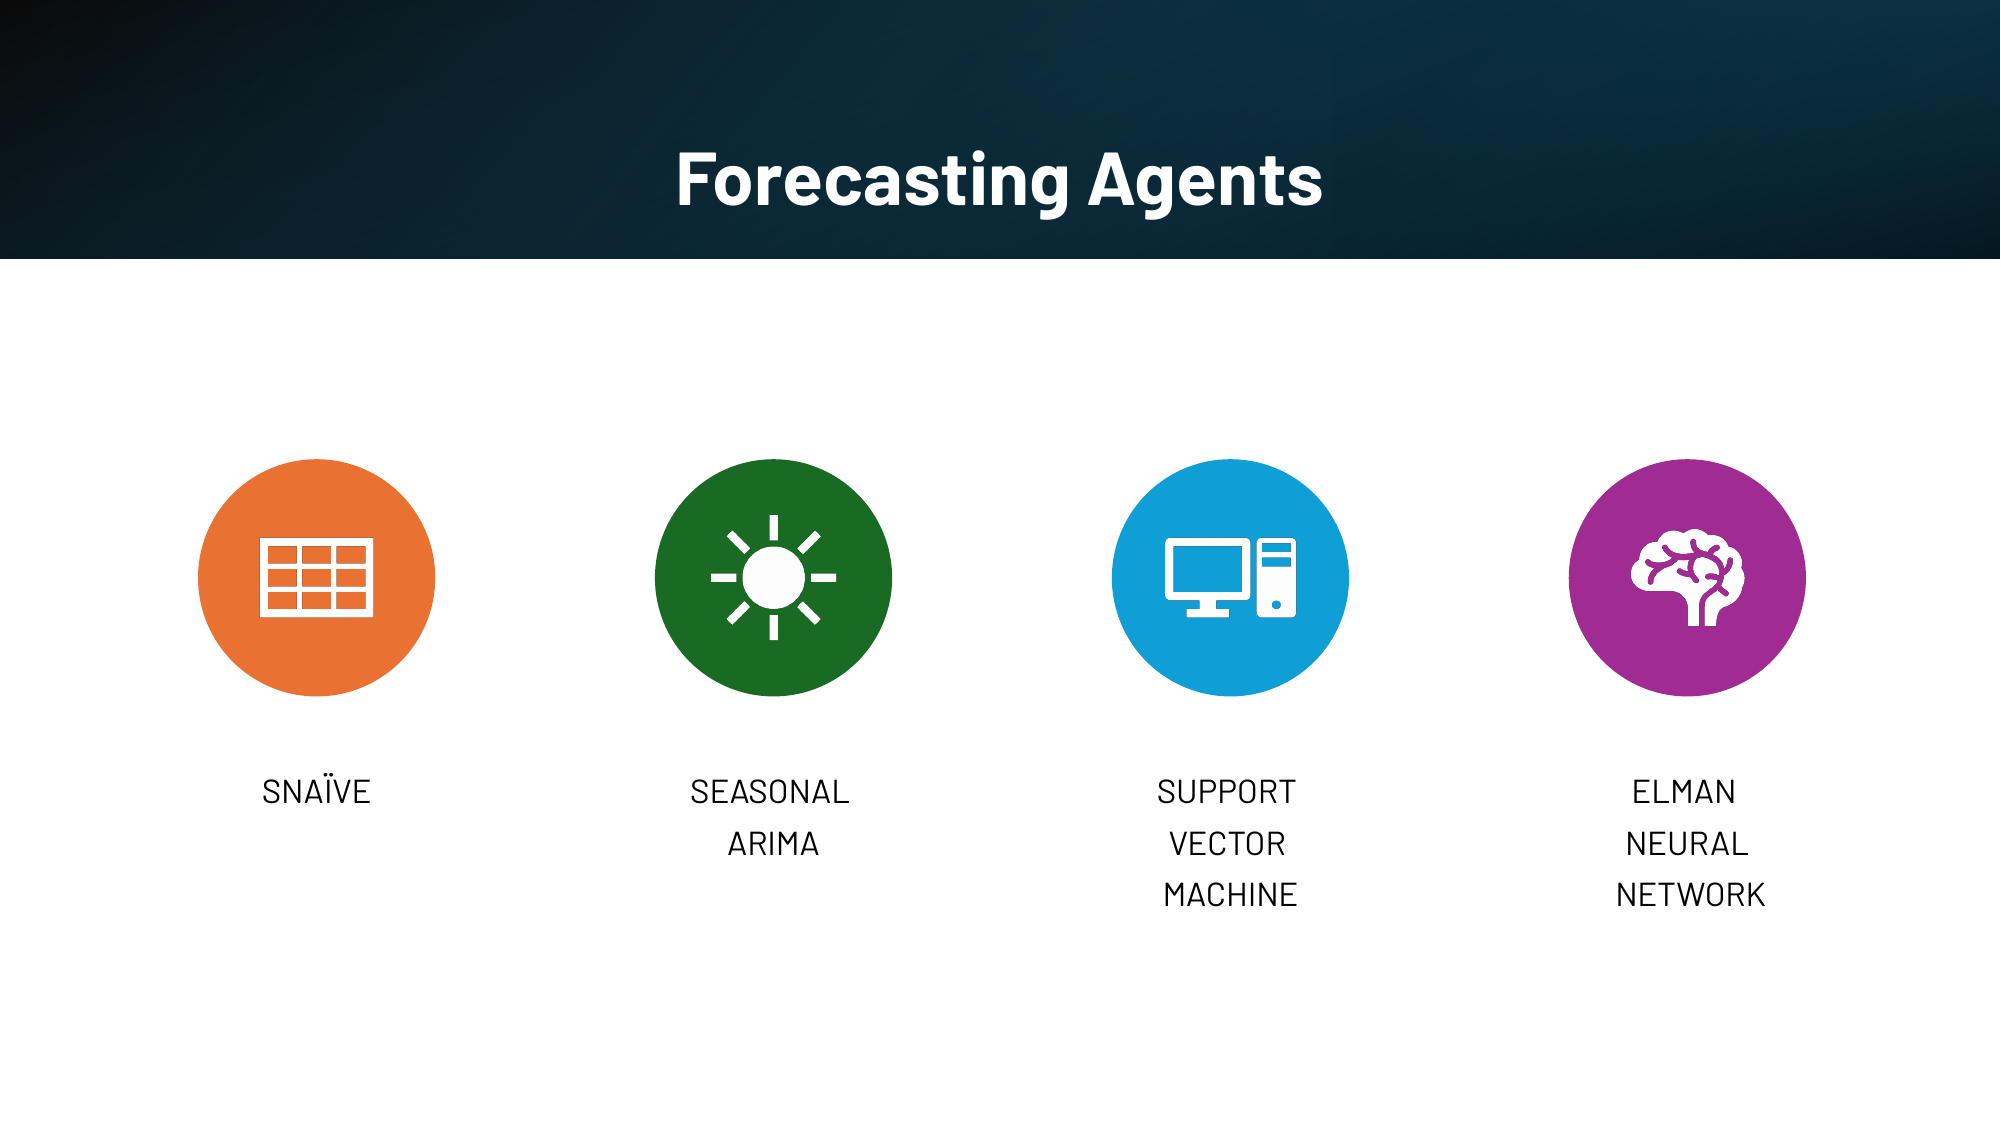

Forecasting Agents
SNaïve
Seasonal
ARIMA
Support
Vector
Machine
Elman
Neural
 Network